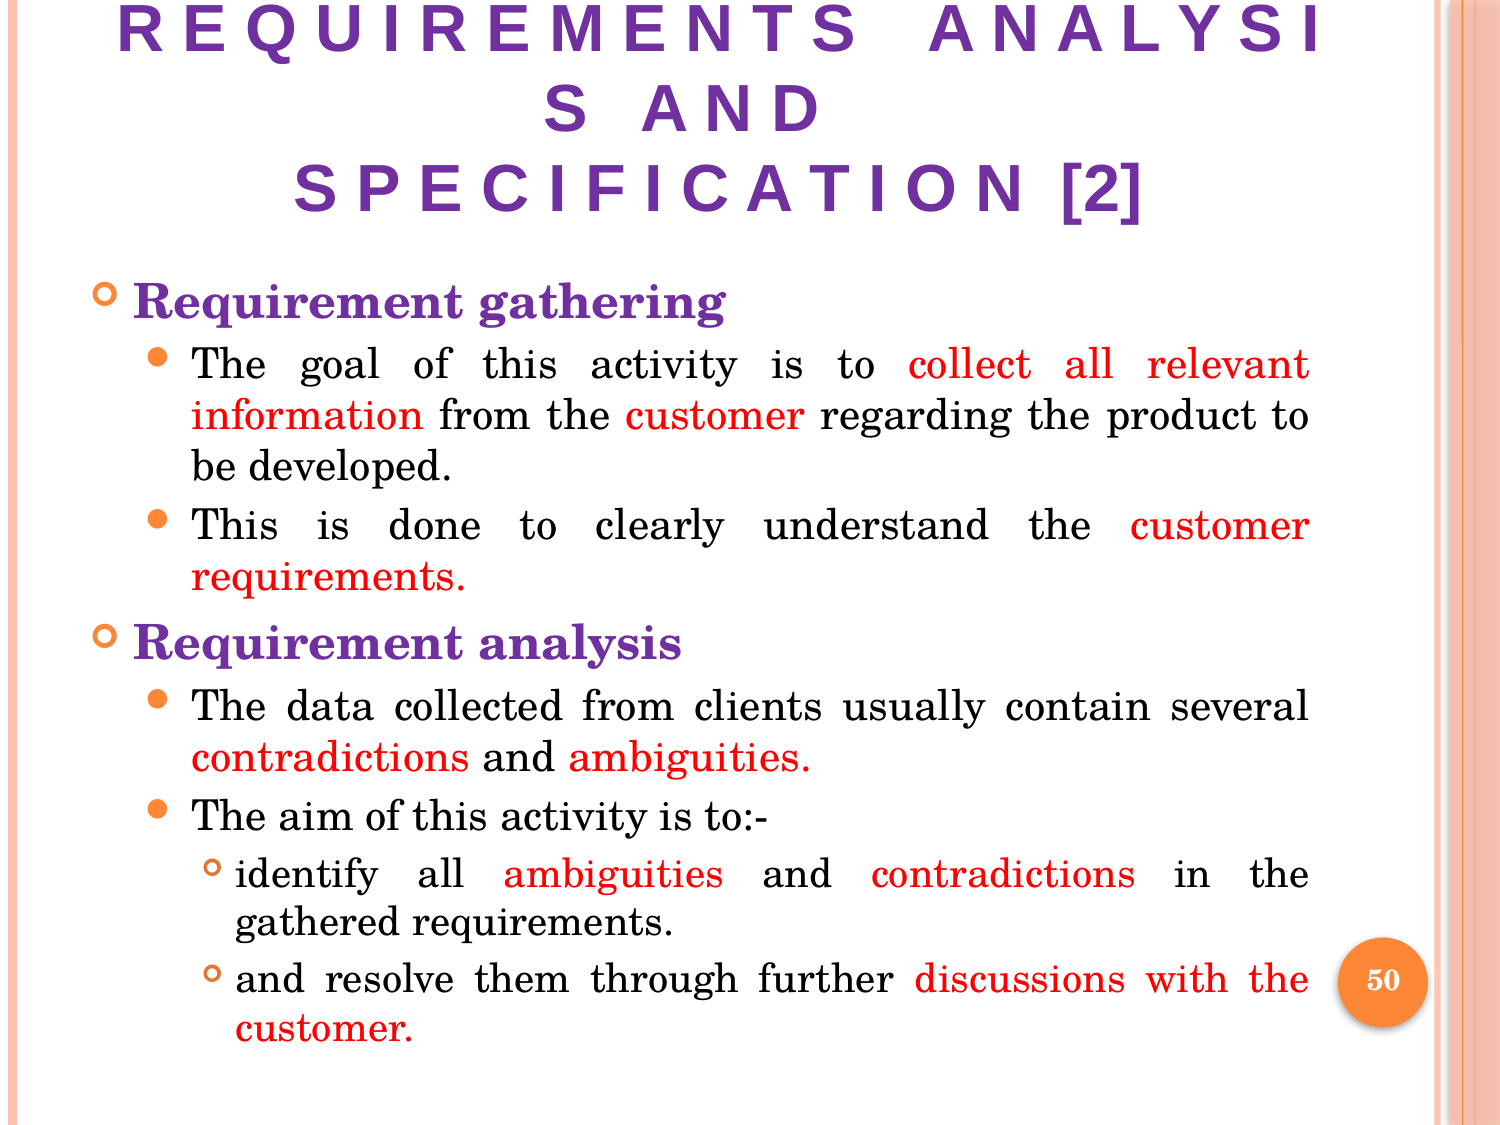

# R E Q U I R E M E N T S    A N A L Y S I S   A N D S P E C I F I C A T I O N  [2]
Requirement gathering
The goal of this activity is to collect all relevant information from the customer regarding the product to be developed.
This is done to clearly understand the customer requirements.
Requirement analysis
The data collected from clients usually contain several contradictions and ambiguities.
The aim of this activity is to:-
identify all ambiguities and contradictions in the gathered requirements.
and resolve them through further discussions with the customer.

50